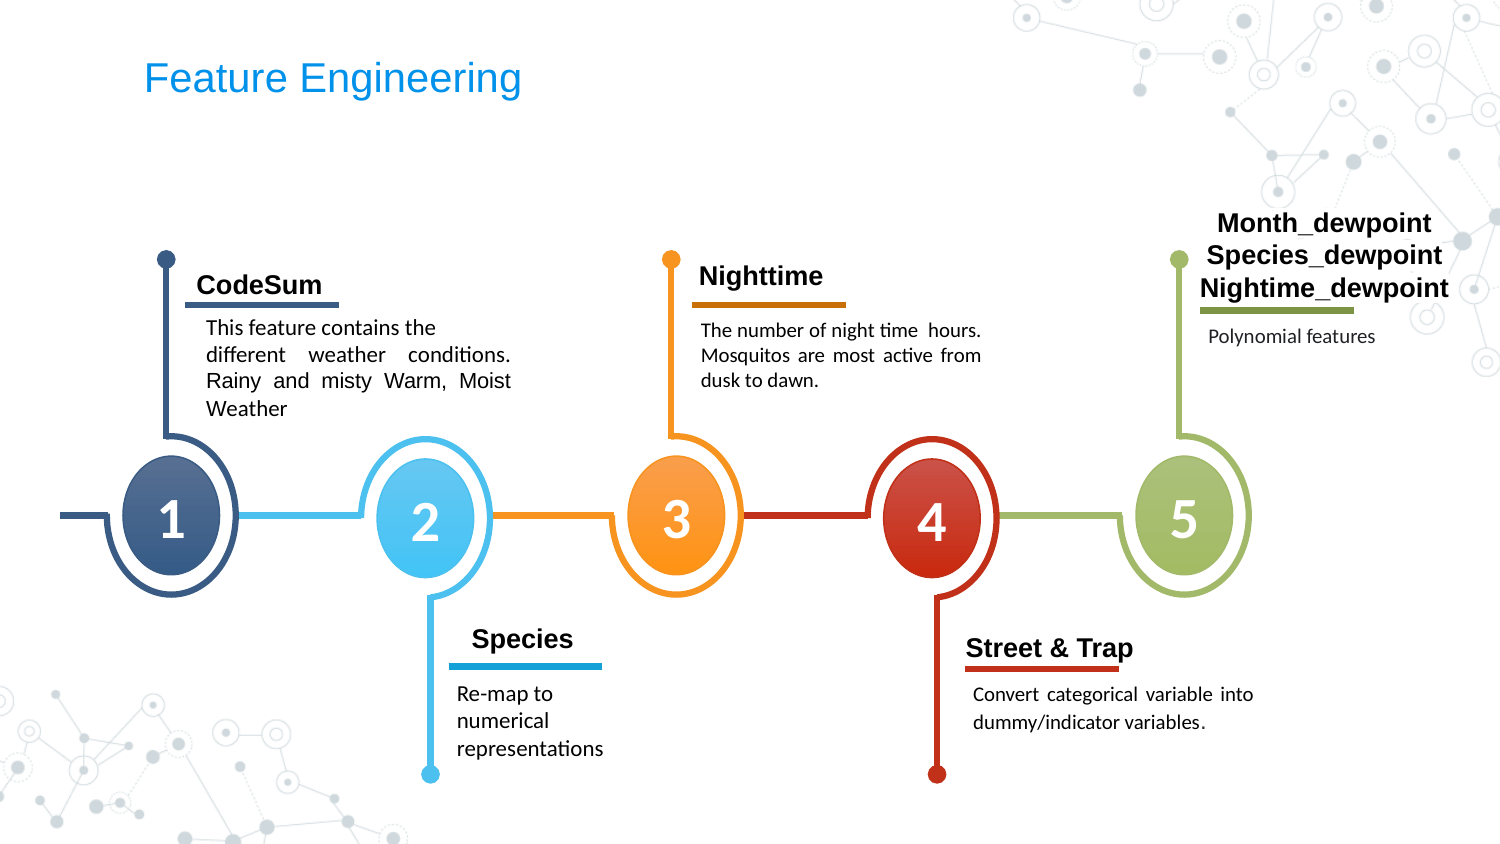

# Feature Engineering
Month_dewpoint
Species_dewpoint
Nightime_dewpoint
Nighttime
CodeSum

1

3

5
This feature contains the
different weather conditions. Rainy and misty Warm, Moist Weather
The number of night time  hours. Mosquitos are most active from dusk to dawn.
Polynomial features

2

4
Species
Street & Trap
Re-map to numerical representations
Convert categorical variable into dummy/indicator variables.